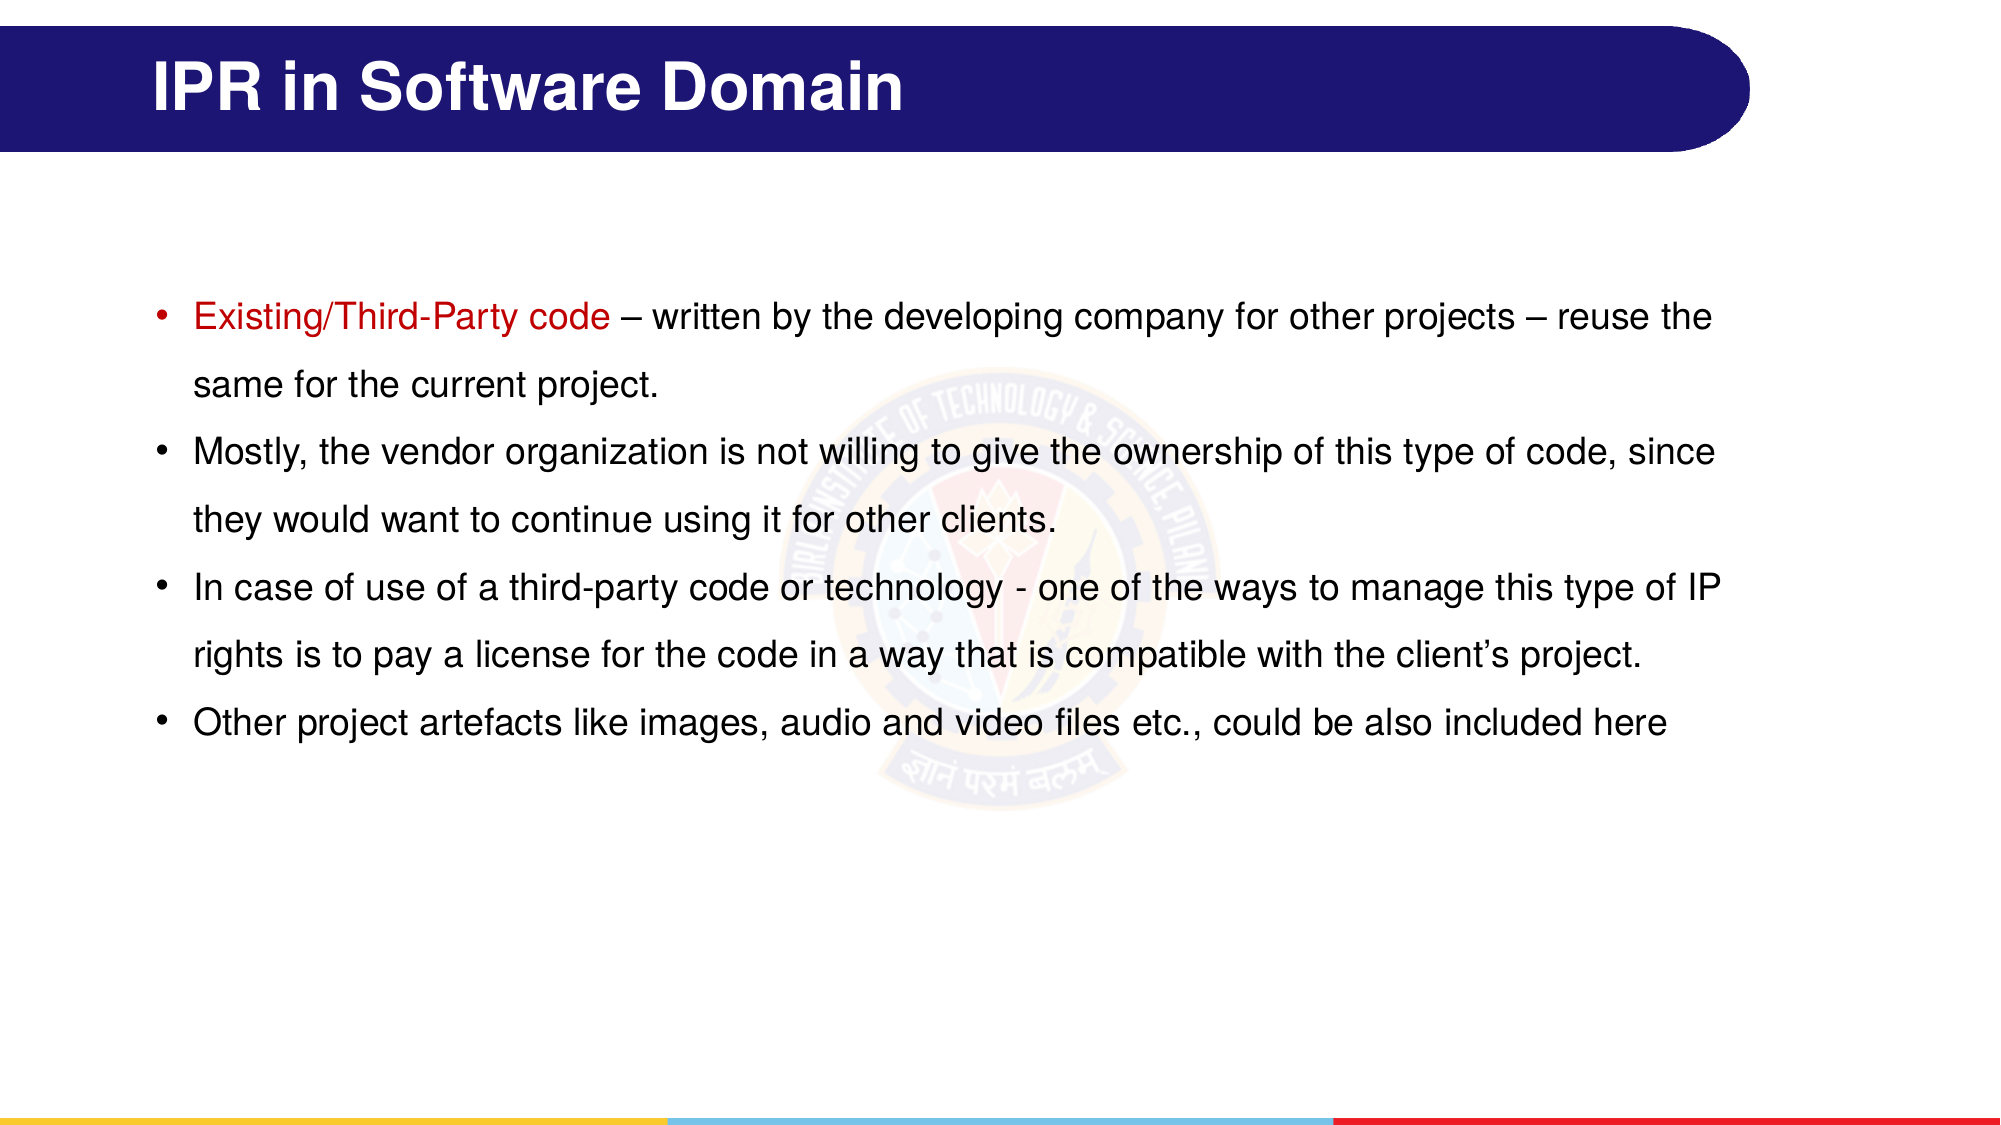

# IPR in Software Domain

Existing/Third-Party code – written by the developing company for other projects – reuse the same for the current project.
Mostly, the vendor organization is not willing to give the ownership of this type of code, since they would want to continue using it for other clients.
In case of use of a third-party code or technology - one of the ways to manage this type of IP rights is to pay a license for the code in a way that is compatible with the client’s project.
Other project artefacts like images, audio and video files etc., could be also included here